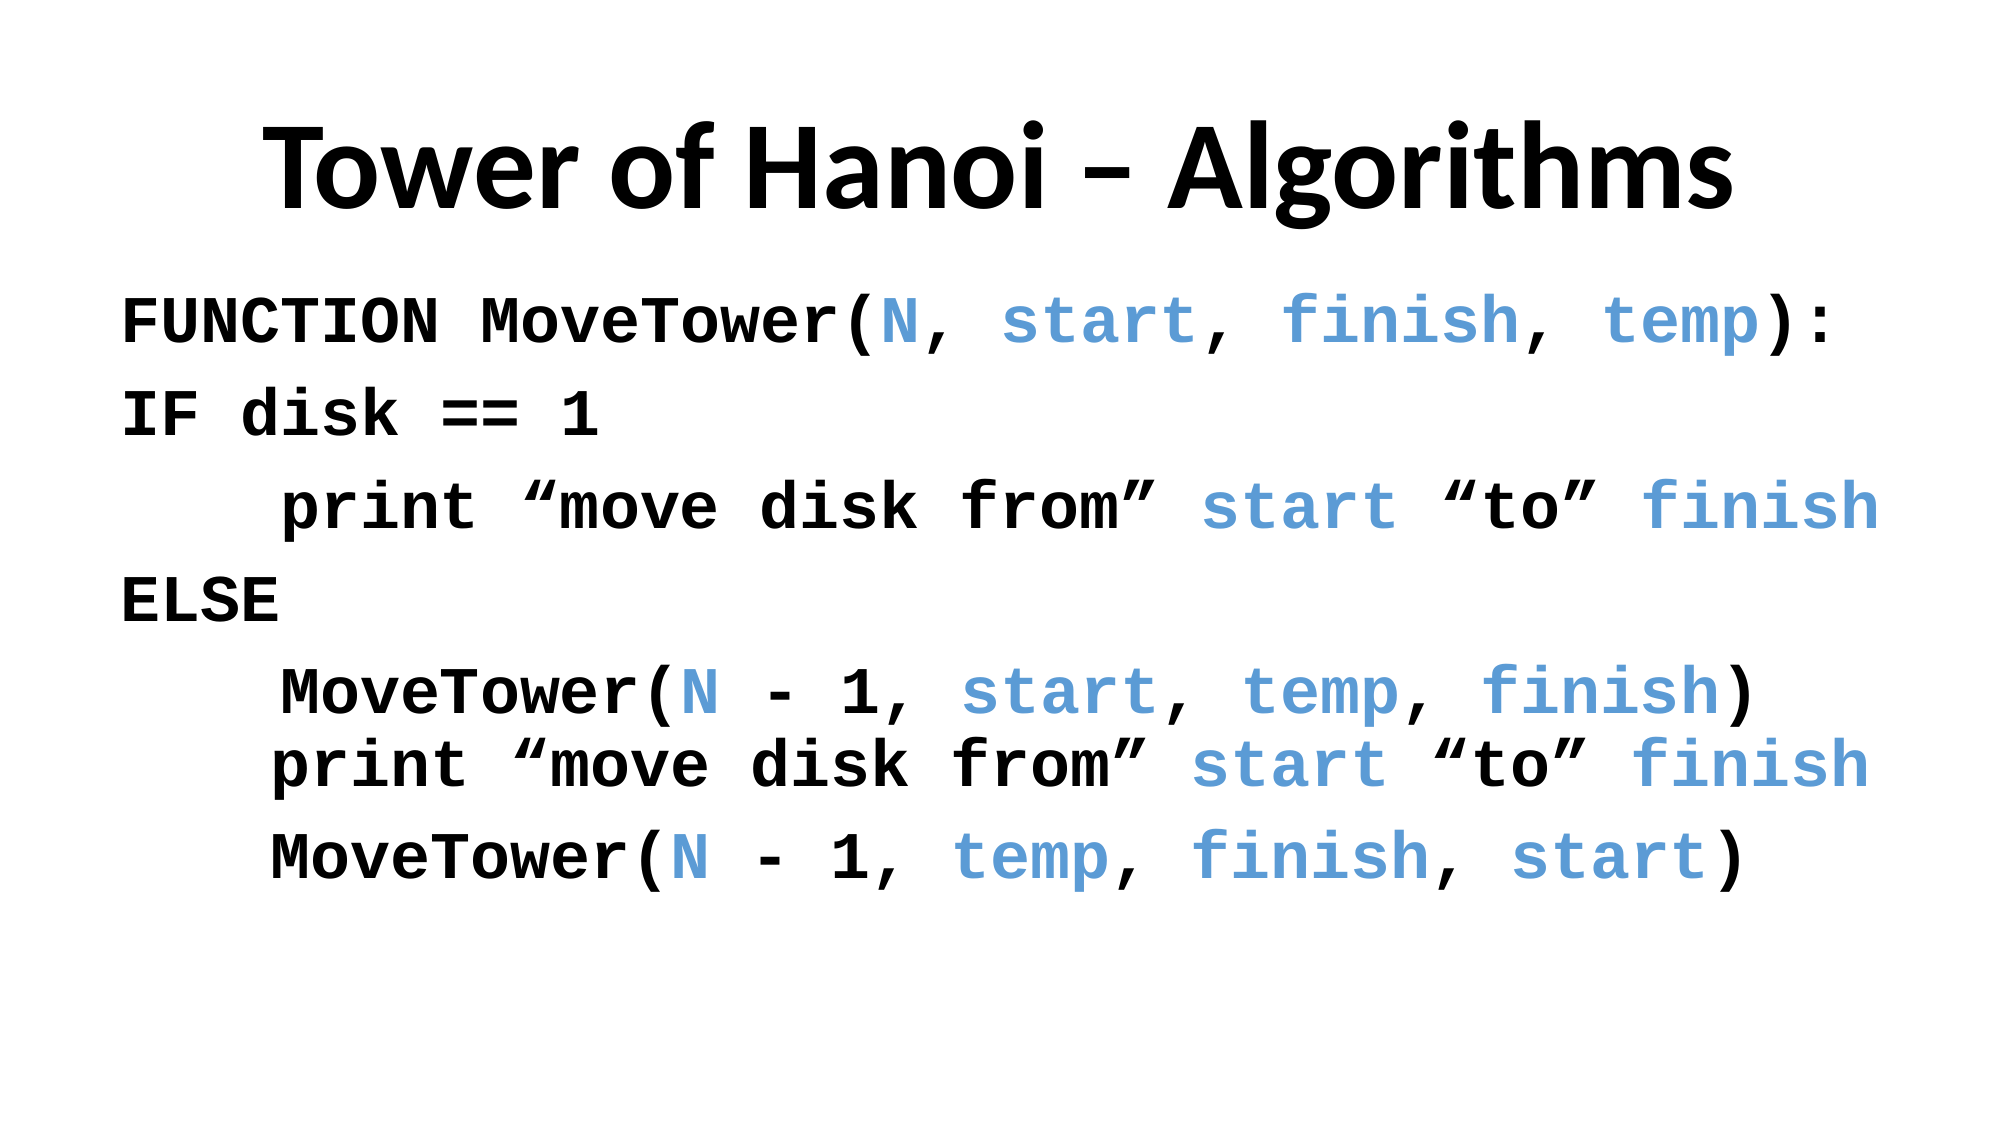

# Tower of Hanoi – Algorithms
FUNCTION MoveTower(N, start, finish, temp):
IF disk == 1
    print “move disk from” start “to” finish
ELSE
    MoveTower(N - 1, start, temp, finish) 	print “move disk from” start “to” finish
	MoveTower(N - 1, temp, finish, start)